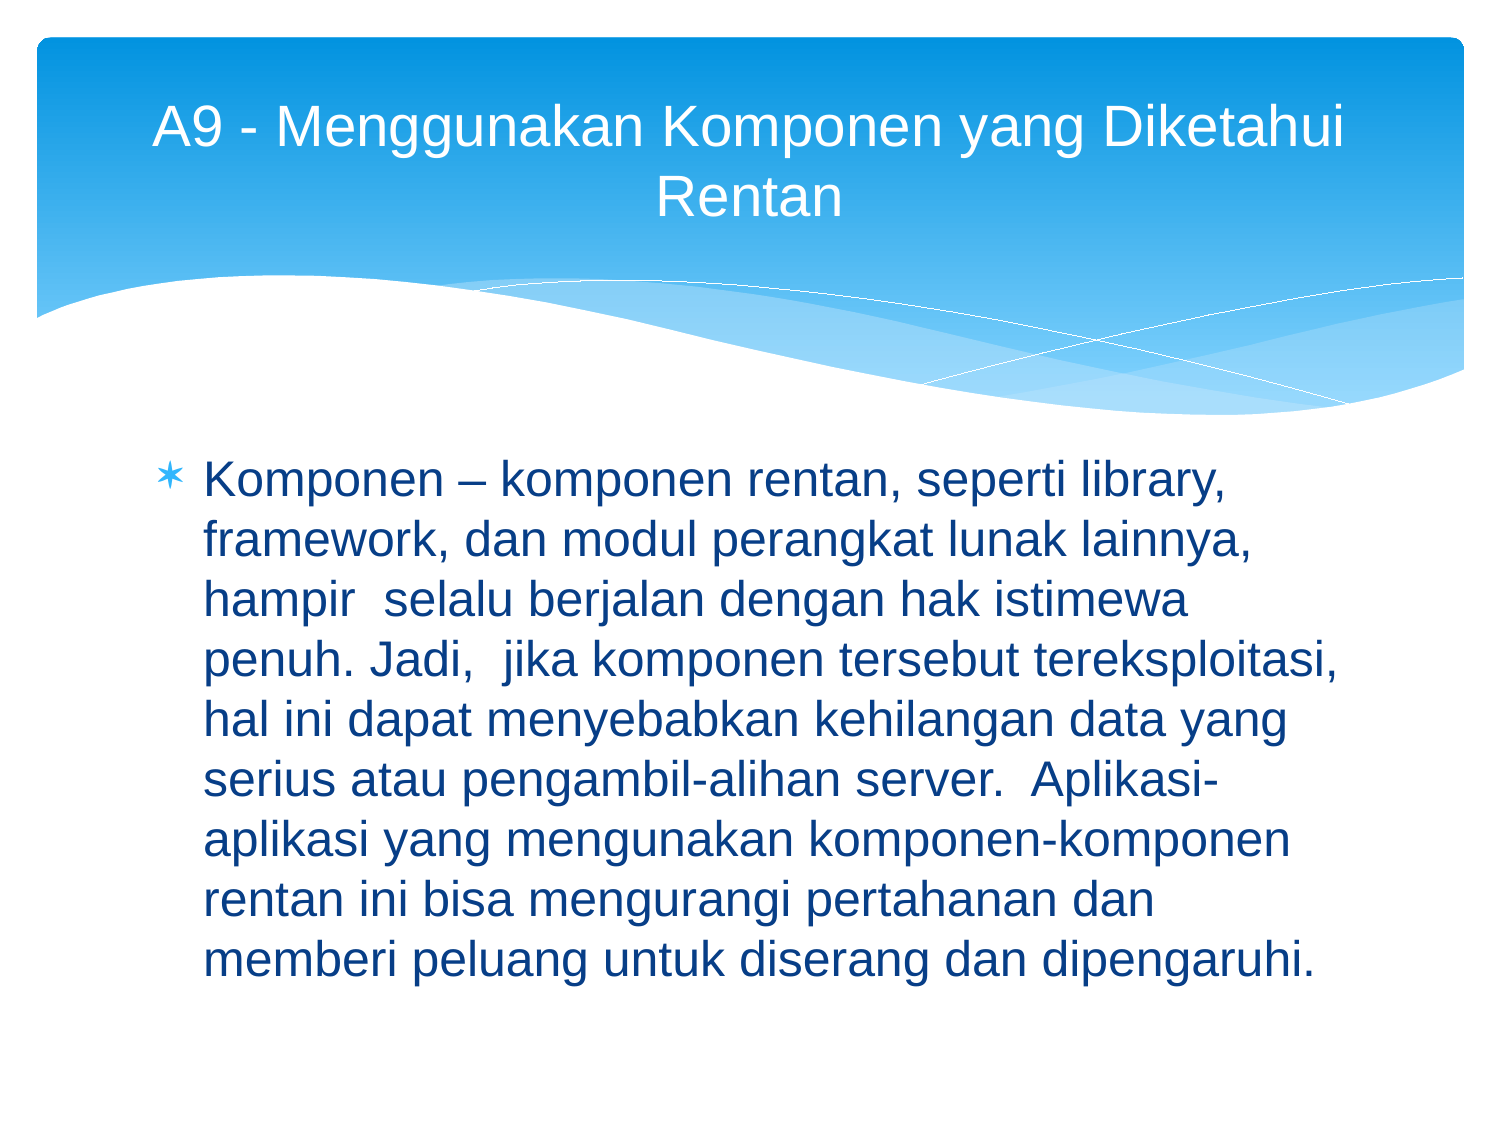

# A9 - Menggunakan Komponen yang Diketahui Rentan
Komponen – komponen rentan, seperti library, framework, dan modul perangkat lunak lainnya, hampir  selalu berjalan dengan hak istimewa penuh. Jadi,  jika komponen tersebut tereksploitasi, hal ini dapat menyebabkan kehilangan data yang serius atau pengambil-alihan server.  Aplikasi-aplikasi yang mengunakan komponen-komponen rentan ini bisa mengurangi pertahanan dan memberi peluang untuk diserang dan dipengaruhi.